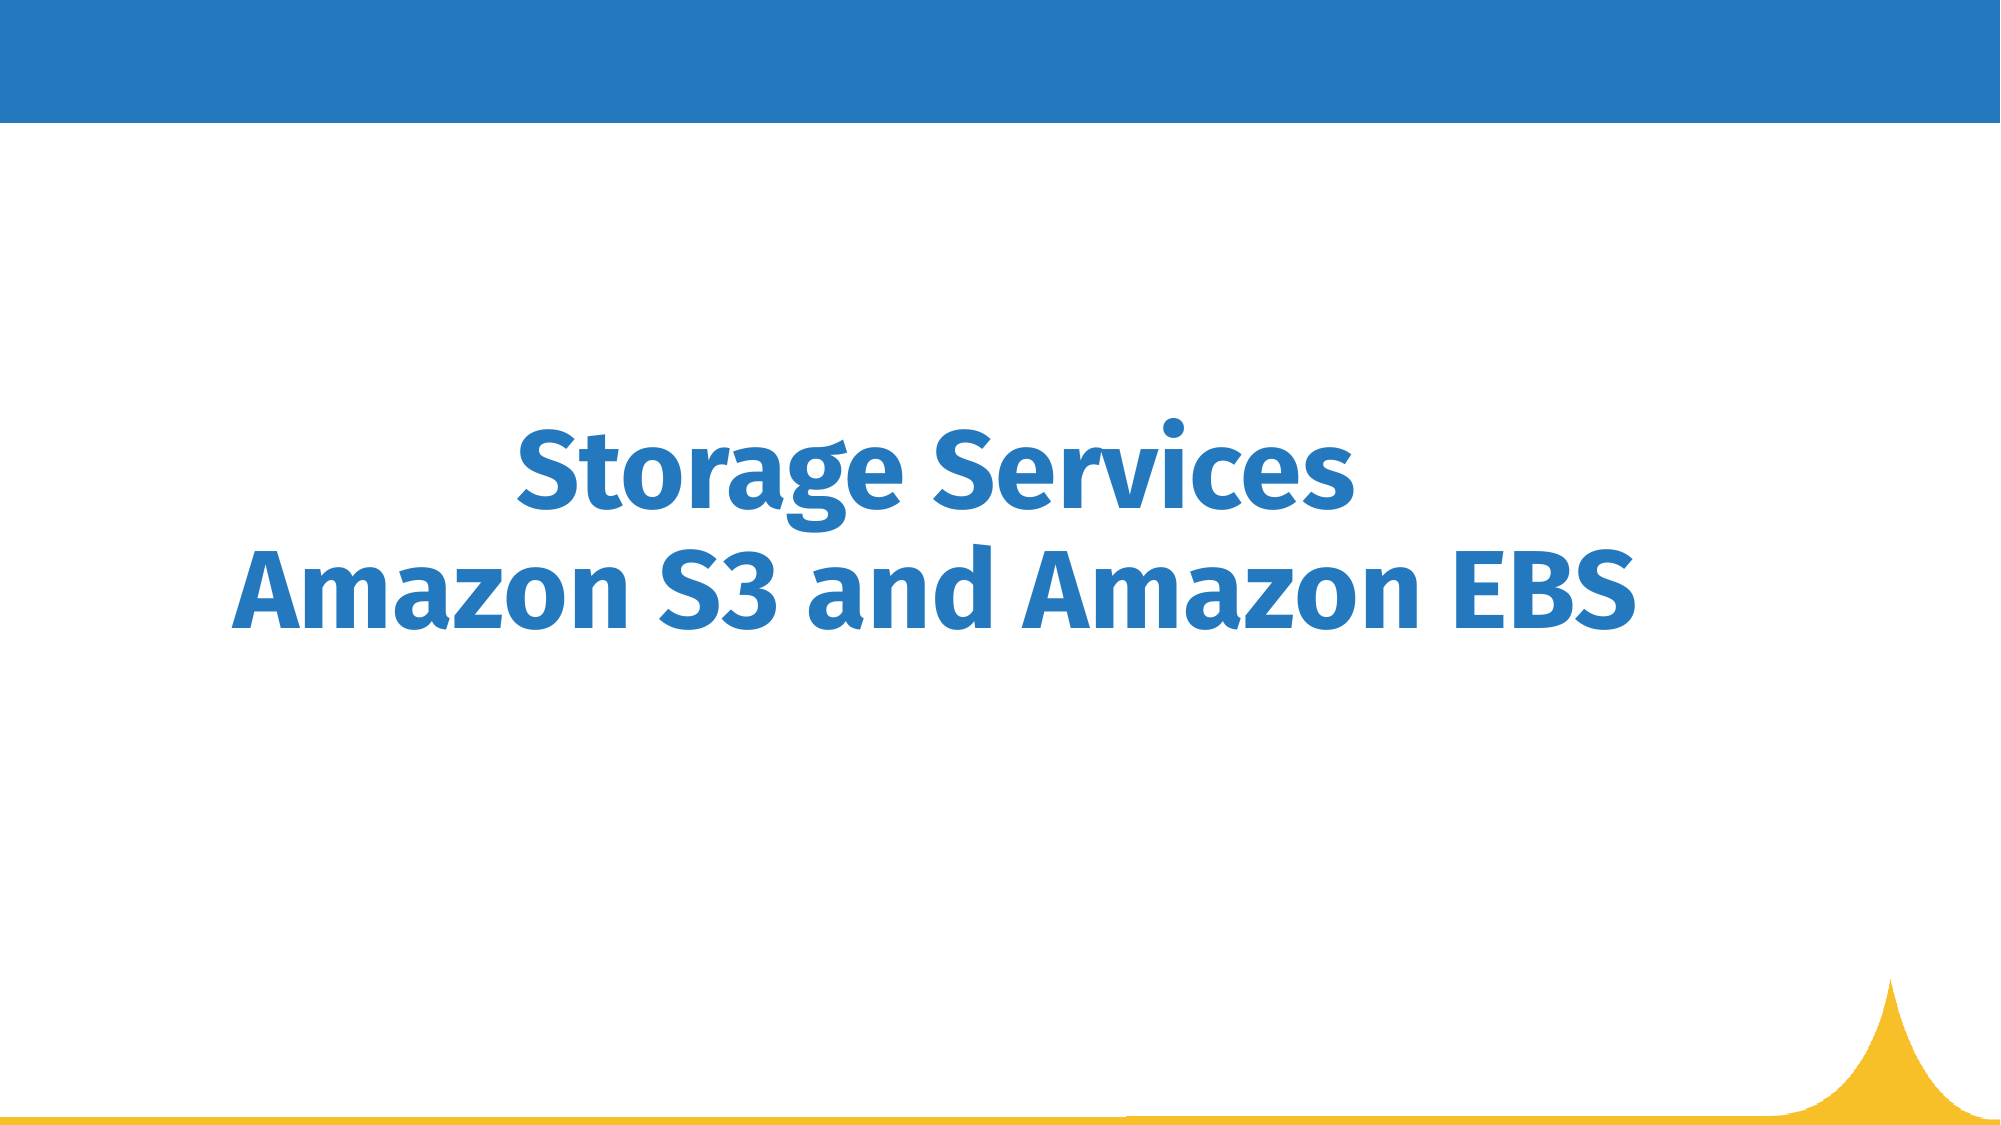

# Storage Services Amazon S3 and Amazon EBS